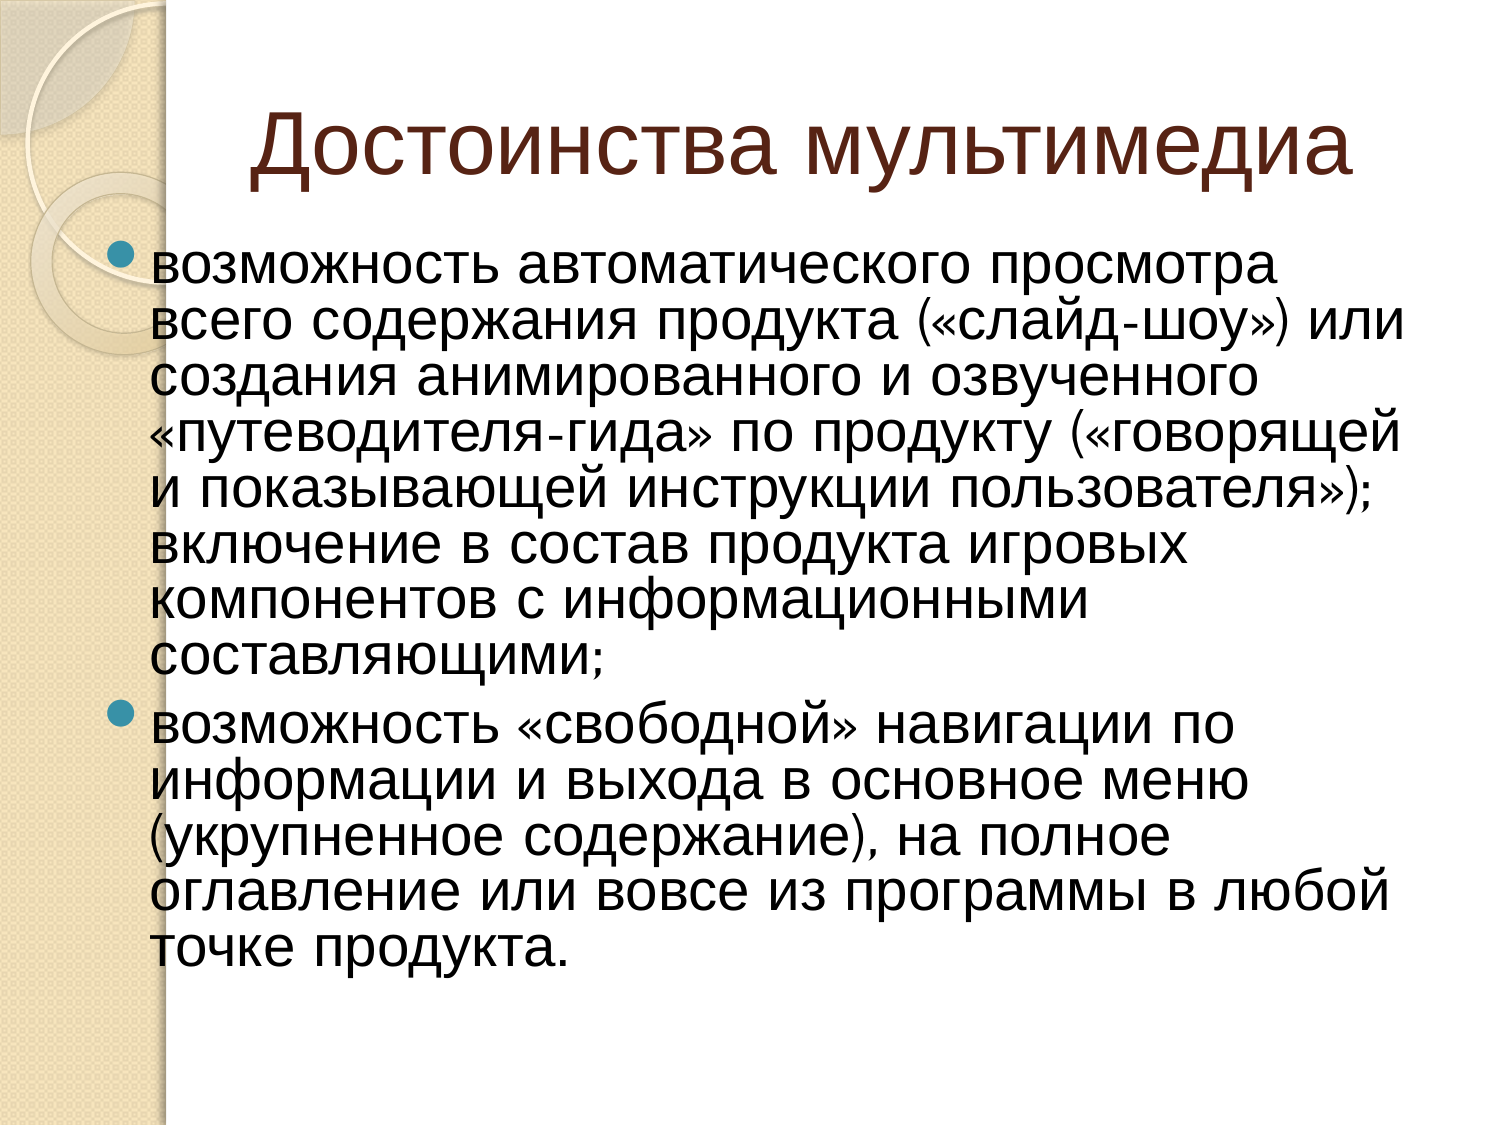

# Достоинства мультимедиа
возможность автоматического просмотра всего содержания продукта («слайд-шоу») или создания анимированного и озвученного «путеводителя-гида» по продукту («говорящей и показывающей инструкции пользователя»); включение в состав продукта игровых компонентов с информационными составляющими;
возможность «свободной» навигации по информации и выхода в основное меню (укрупненное содержание), на полное оглавление или вовсе из программы в любой точке продукта.